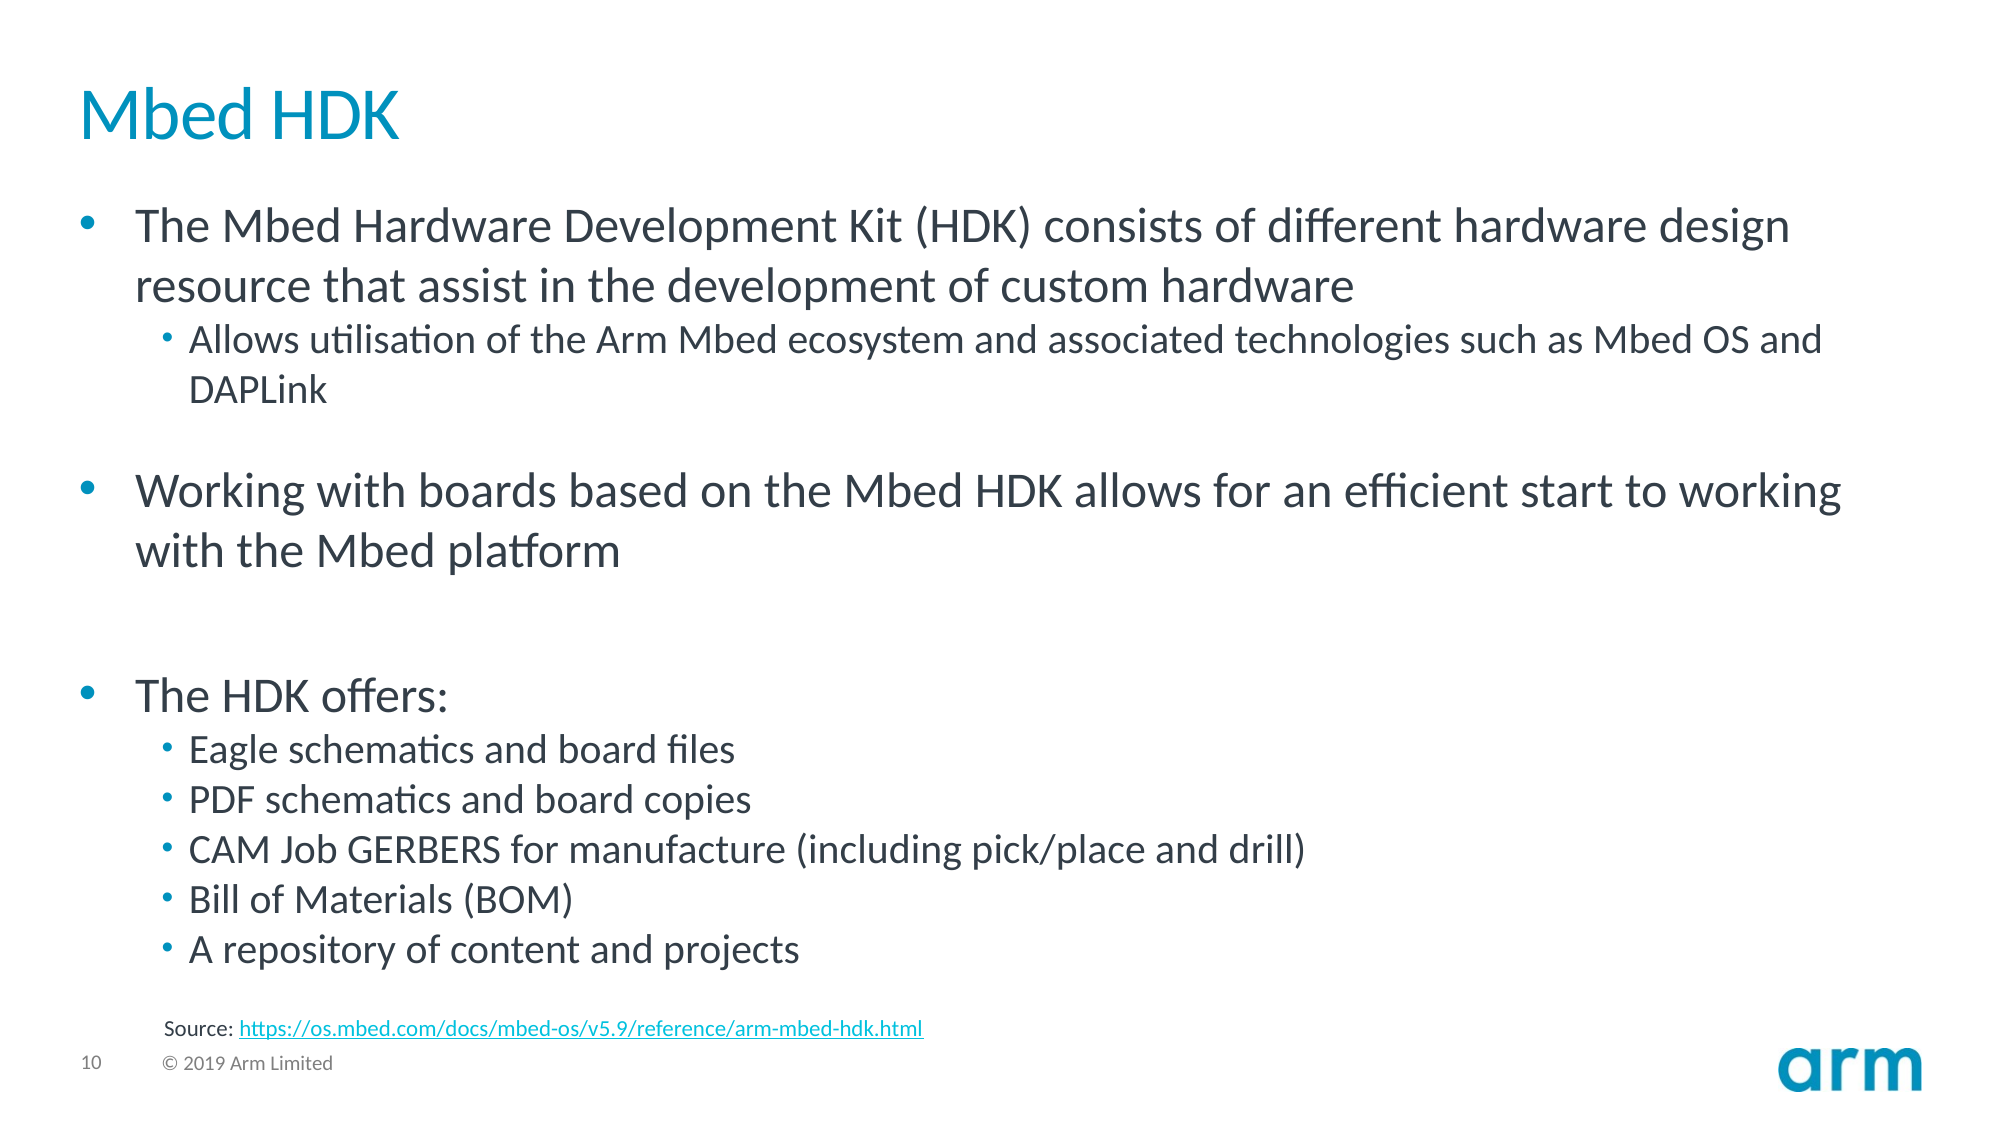

# Mbed HDK
The Mbed Hardware Development Kit (HDK) consists of different hardware design resource that assist in the development of custom hardware
Allows utilisation of the Arm Mbed ecosystem and associated technologies such as Mbed OS and DAPLink

Working with boards based on the Mbed HDK allows for an efficient start to working with the Mbed platform

The HDK offers:
Eagle schematics and board files
PDF schematics and board copies
CAM Job GERBERS for manufacture (including pick/place and drill)
Bill of Materials (BOM)
A repository of content and projects

Source: https://os.mbed.com/docs/mbed-os/v5.9/reference/arm-mbed-hdk.html